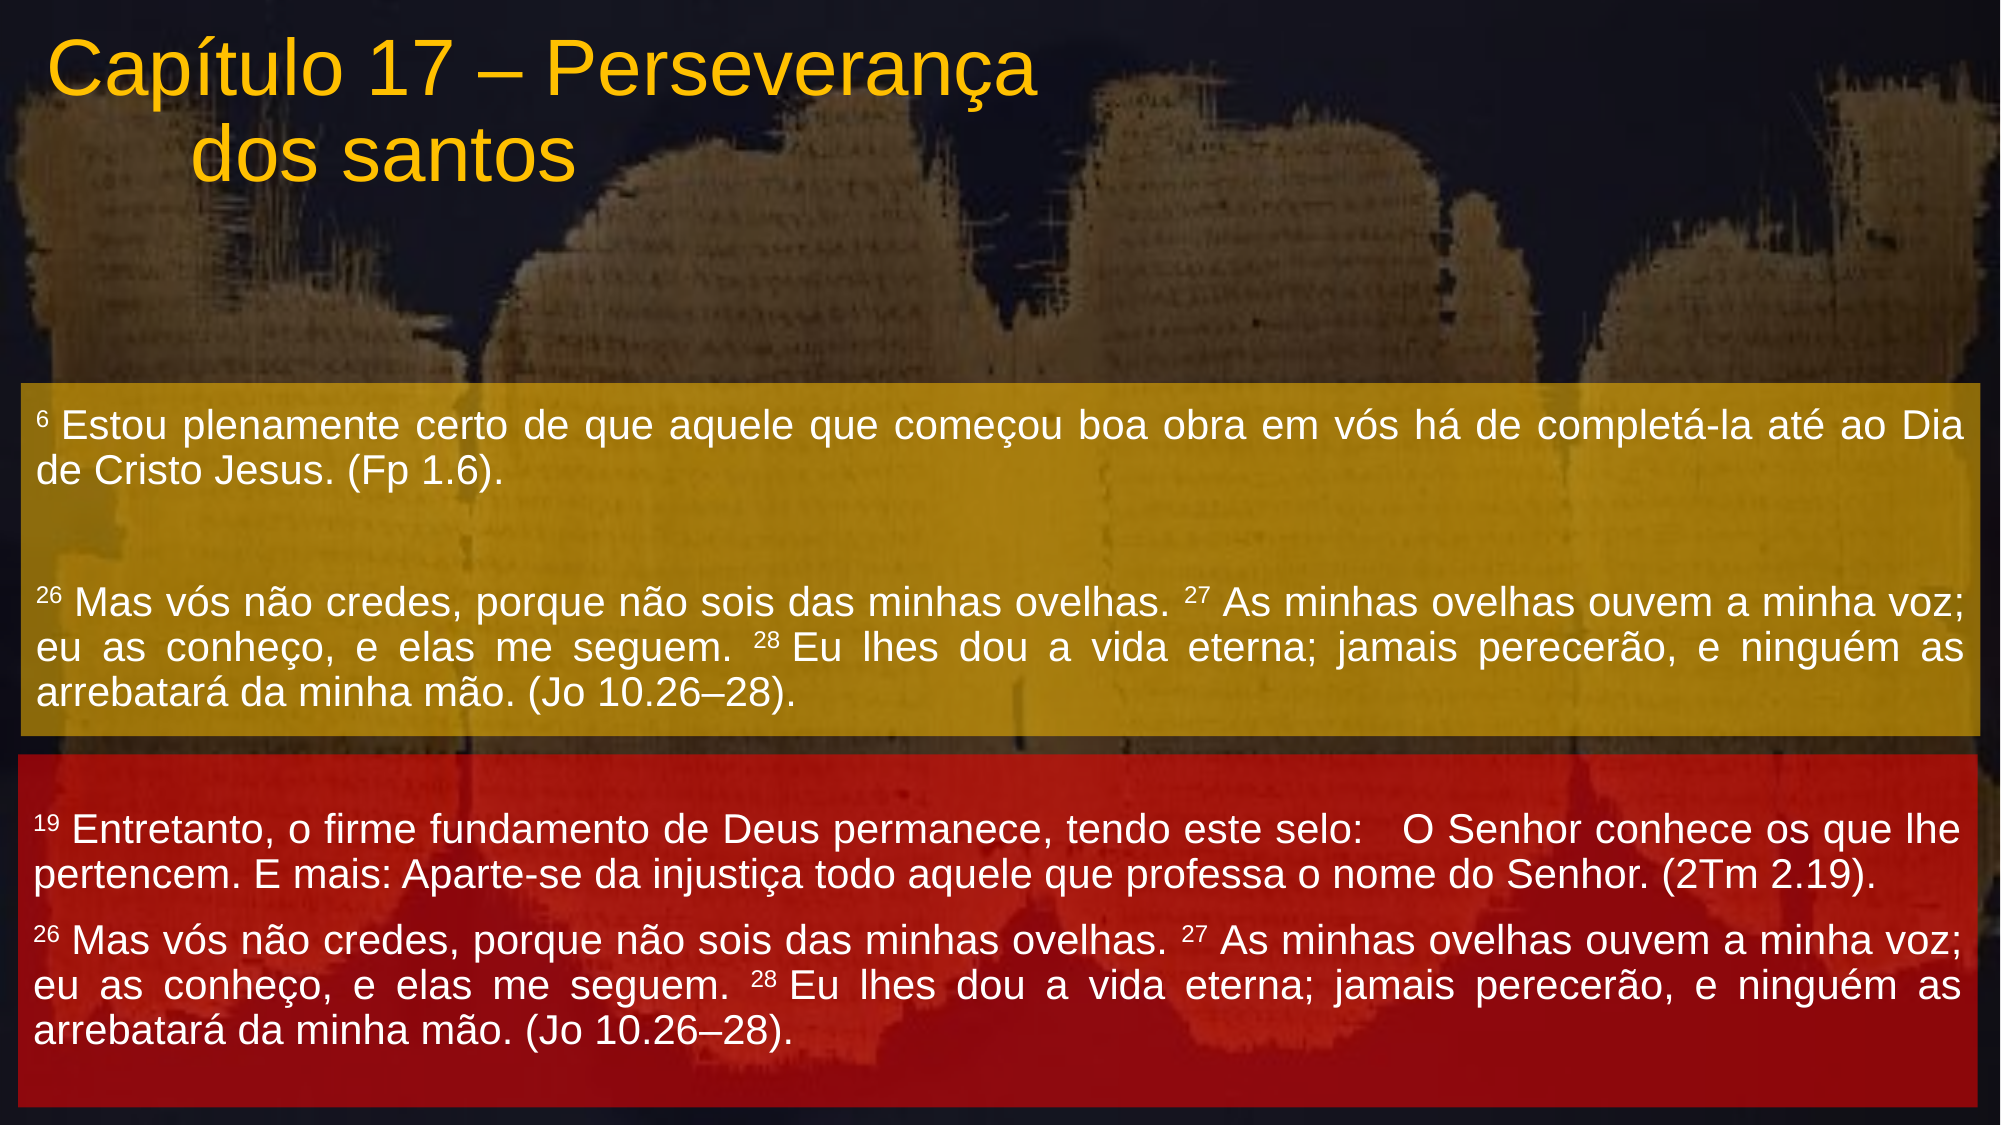

# Capítulo 17 – Perseverança dos santos
6 Estou plenamente certo de que aquele que começou boa obra em vós há de completá-la até ao Dia de Cristo Jesus. (Fp 1.6).

26 Mas vós não credes, porque não sois das minhas ovelhas. 27 As minhas ovelhas ouvem a minha voz; eu as conheço, e elas me seguem. 28 Eu lhes dou a vida eterna; jamais perecerão, e ninguém as arrebatará da minha mão. (Jo 10.26–28).
19 Entretanto, o firme fundamento de Deus permanece, tendo este selo:   O Senhor conhece os que lhe pertencem. E mais: Aparte-se da injustiça todo aquele que professa o nome do Senhor. (2Tm 2.19).
26 Mas vós não credes, porque não sois das minhas ovelhas. 27 As minhas ovelhas ouvem a minha voz; eu as conheço, e elas me seguem. 28 Eu lhes dou a vida eterna; jamais perecerão, e ninguém as arrebatará da minha mão. (Jo 10.26–28).